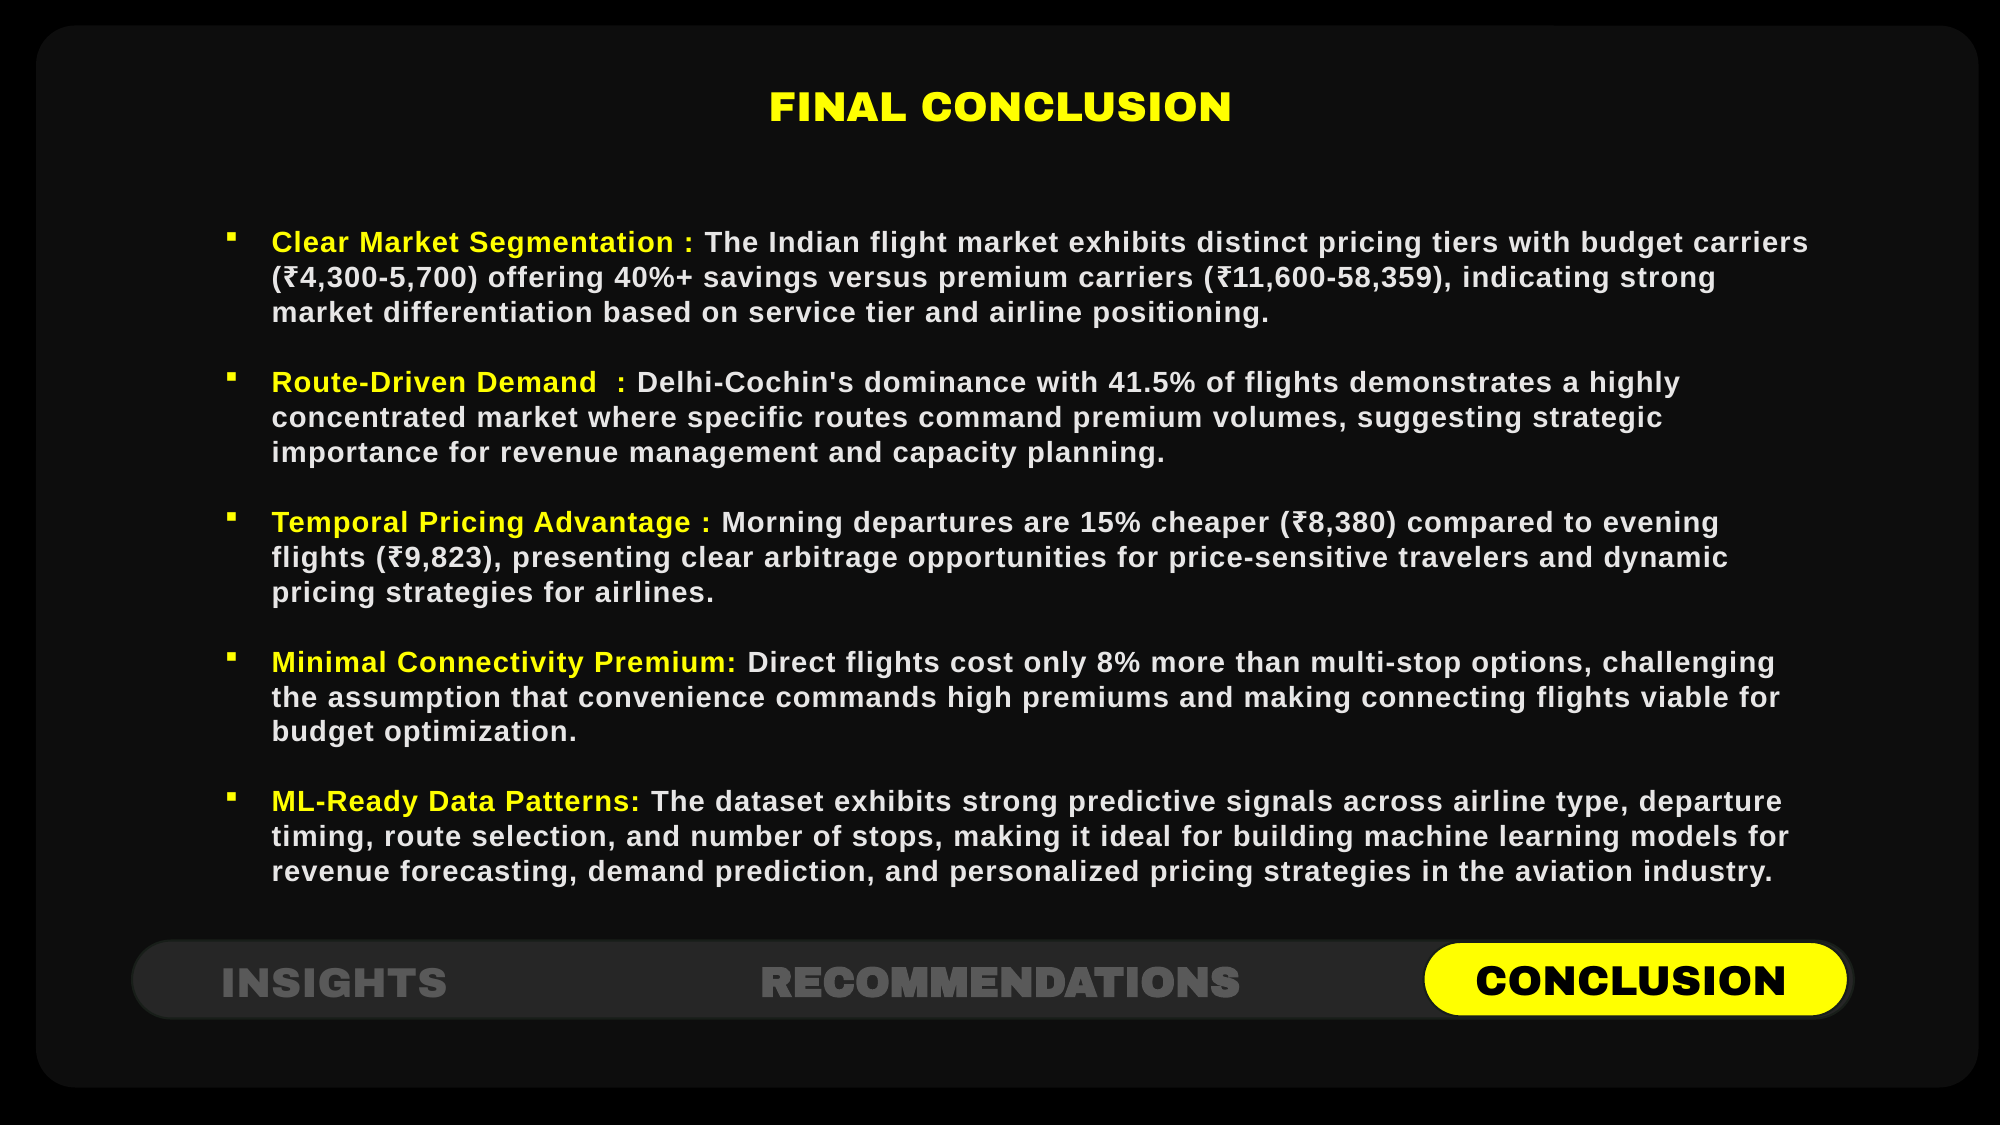

FINAL CONCLUSION
Clear Market Segmentation : The Indian flight market exhibits distinct pricing tiers with budget carriers (₹4,300-5,700) offering 40%+ savings versus premium carriers (₹11,600-58,359), indicating strong market differentiation based on service tier and airline positioning.

Route-Driven Demand  : Delhi-Cochin's dominance with 41.5% of flights demonstrates a highly concentrated market where specific routes command premium volumes, suggesting strategic importance for revenue management and capacity planning.

Temporal Pricing Advantage : Morning departures are 15% cheaper (₹8,380) compared to evening flights (₹9,823), presenting clear arbitrage opportunities for price-sensitive travelers and dynamic pricing strategies for airlines.

Minimal Connectivity Premium: Direct flights cost only 8% more than multi-stop options, challenging the assumption that convenience commands high premiums and making connecting flights viable for budget optimization.

ML-Ready Data Patterns: The dataset exhibits strong predictive signals across airline type, departure timing, route selection, and number of stops, making it ideal for building machine learning models for revenue forecasting, demand prediction, and personalized pricing strategies in the aviation industry.

CONCLUSION
RECOMMENDATIONS

INSIGHTS